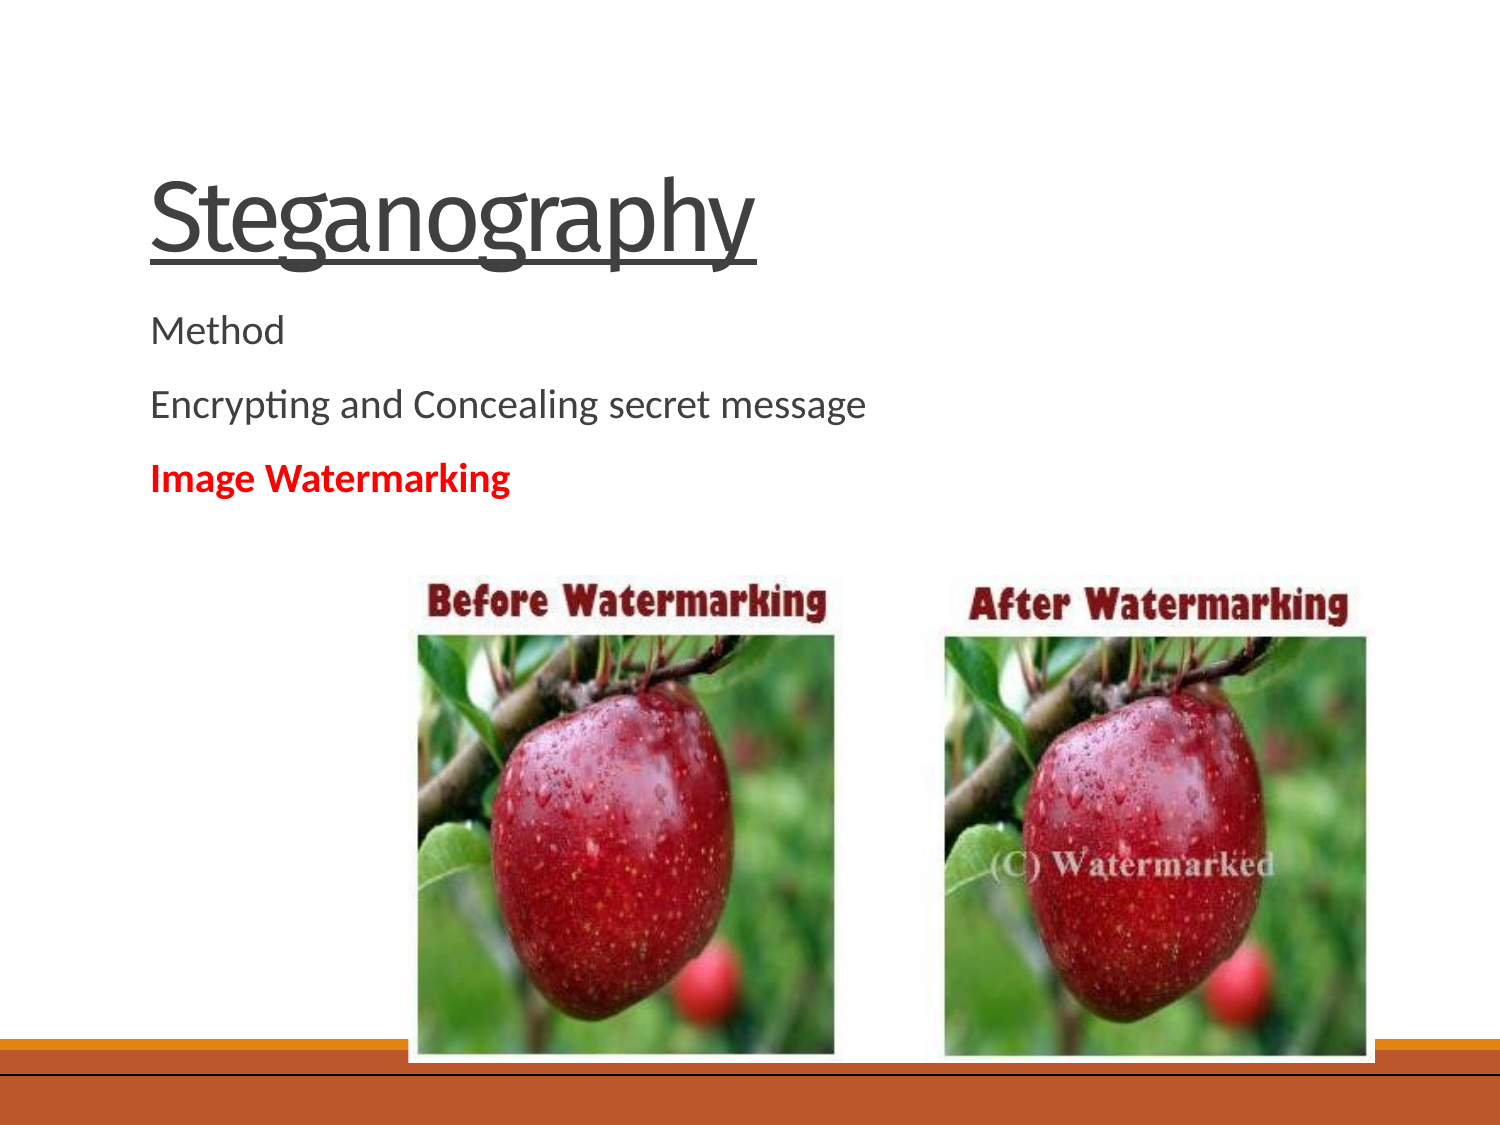

# Steganography
Method
Encrypting and Concealing secret message
Image Watermarking